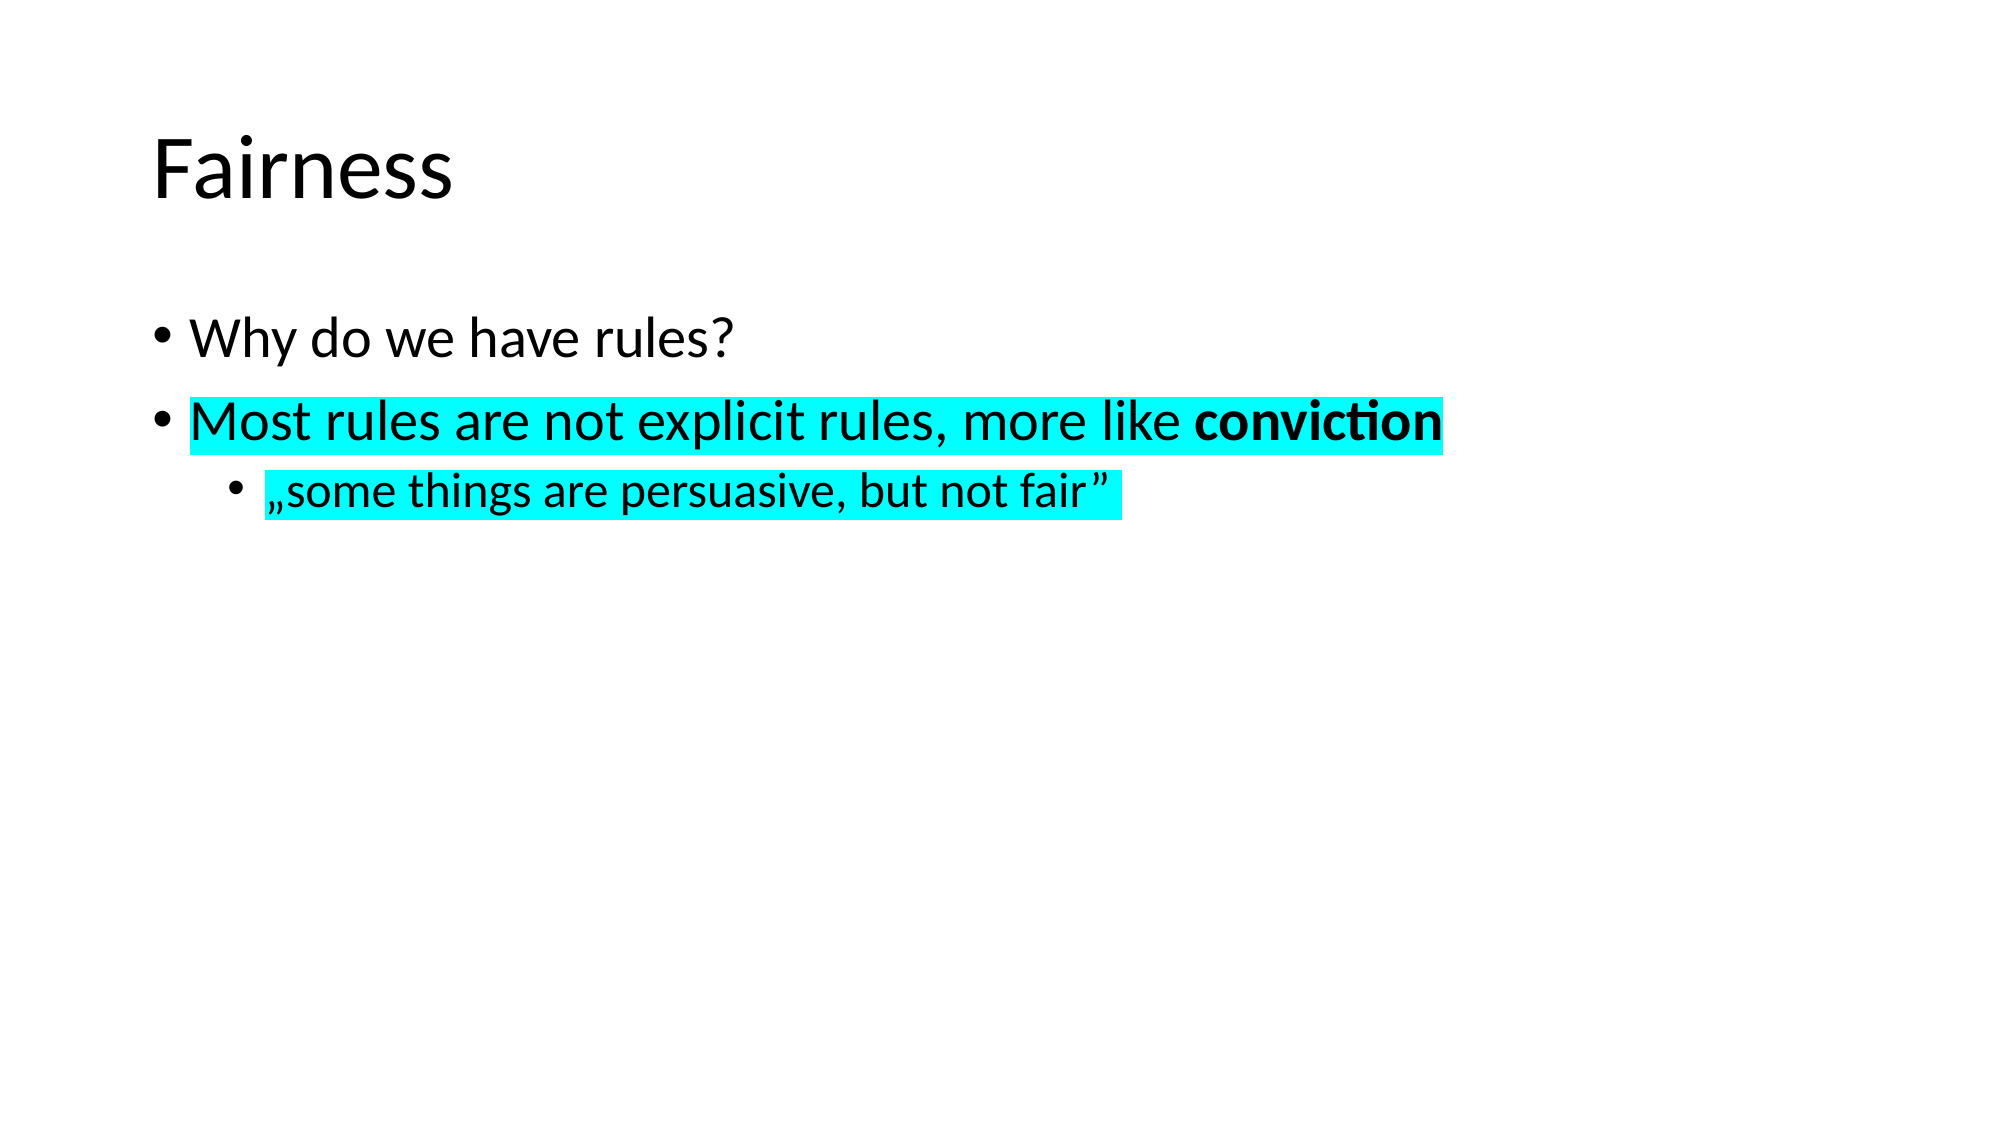

# Fairness
Why do we have rules?
Most rules are not explicit rules, more like conviction
„some things are persuasive, but not fair”